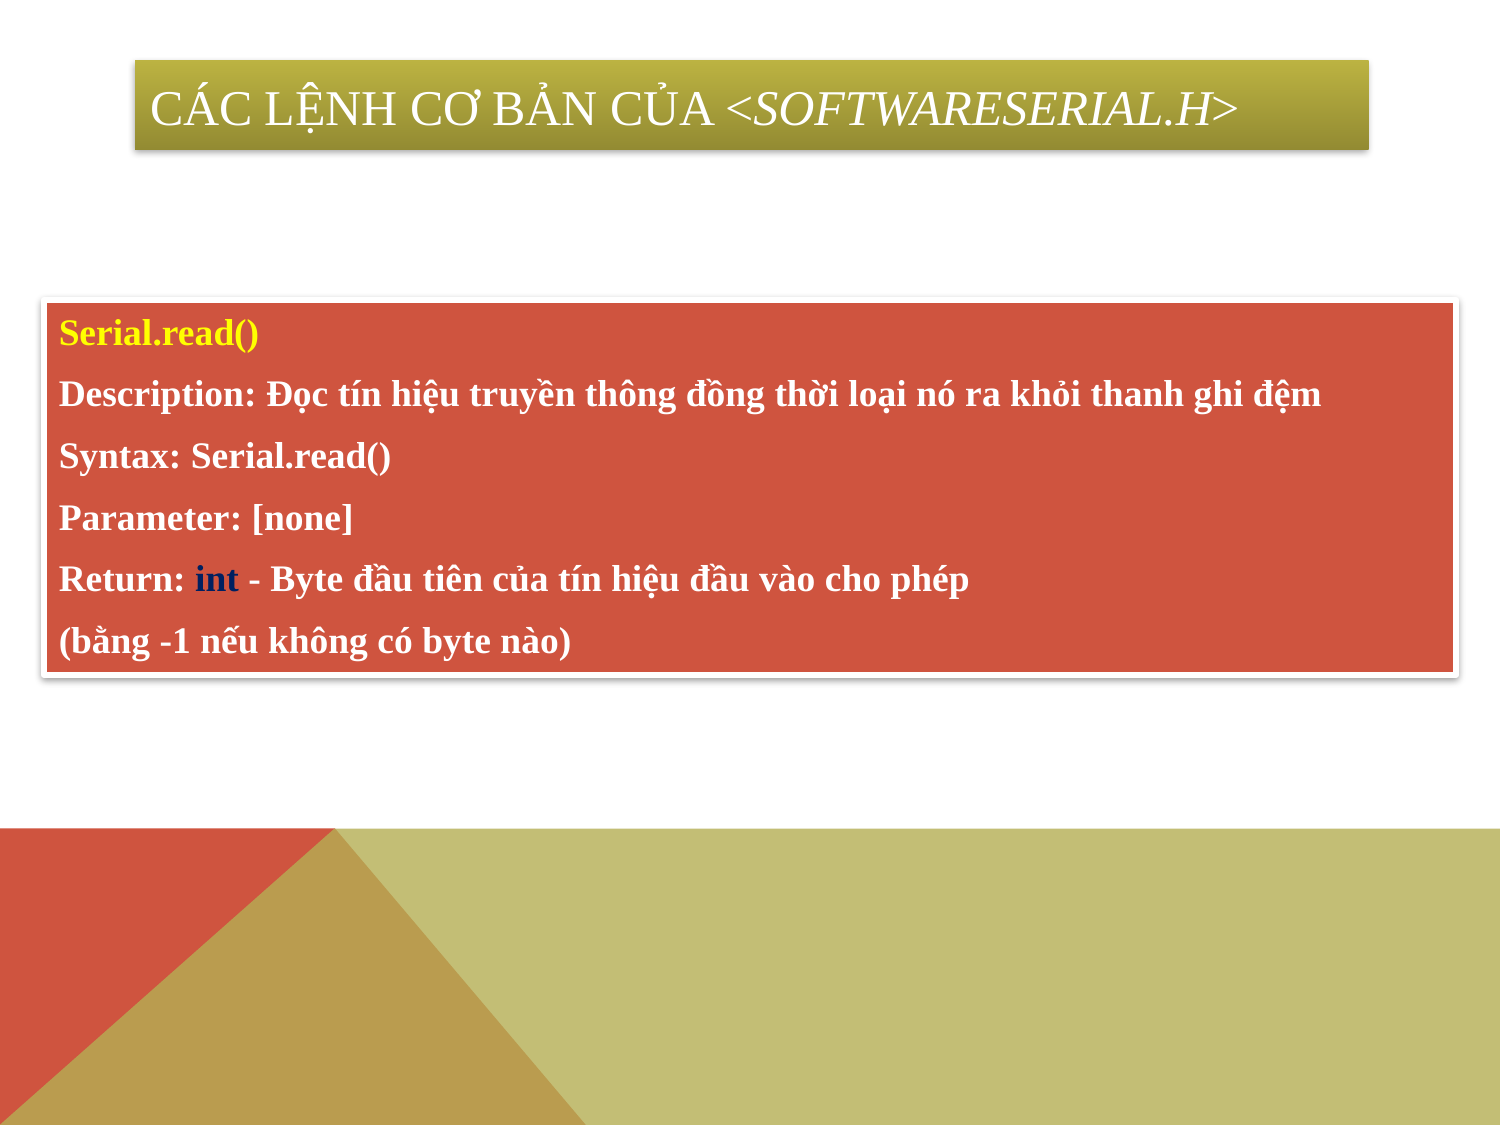

# Các Lệnh Cơ Bản Của <SofTwareSerial.h>
Serial.read()
Description: Đọc tín hiệu truyền thông đồng thời loại nó ra khỏi thanh ghi đệm
Syntax: Serial.read()
Parameter: [none]
Return: int - Byte đầu tiên của tín hiệu đầu vào cho phép
(bằng -1 nếu không có byte nào)